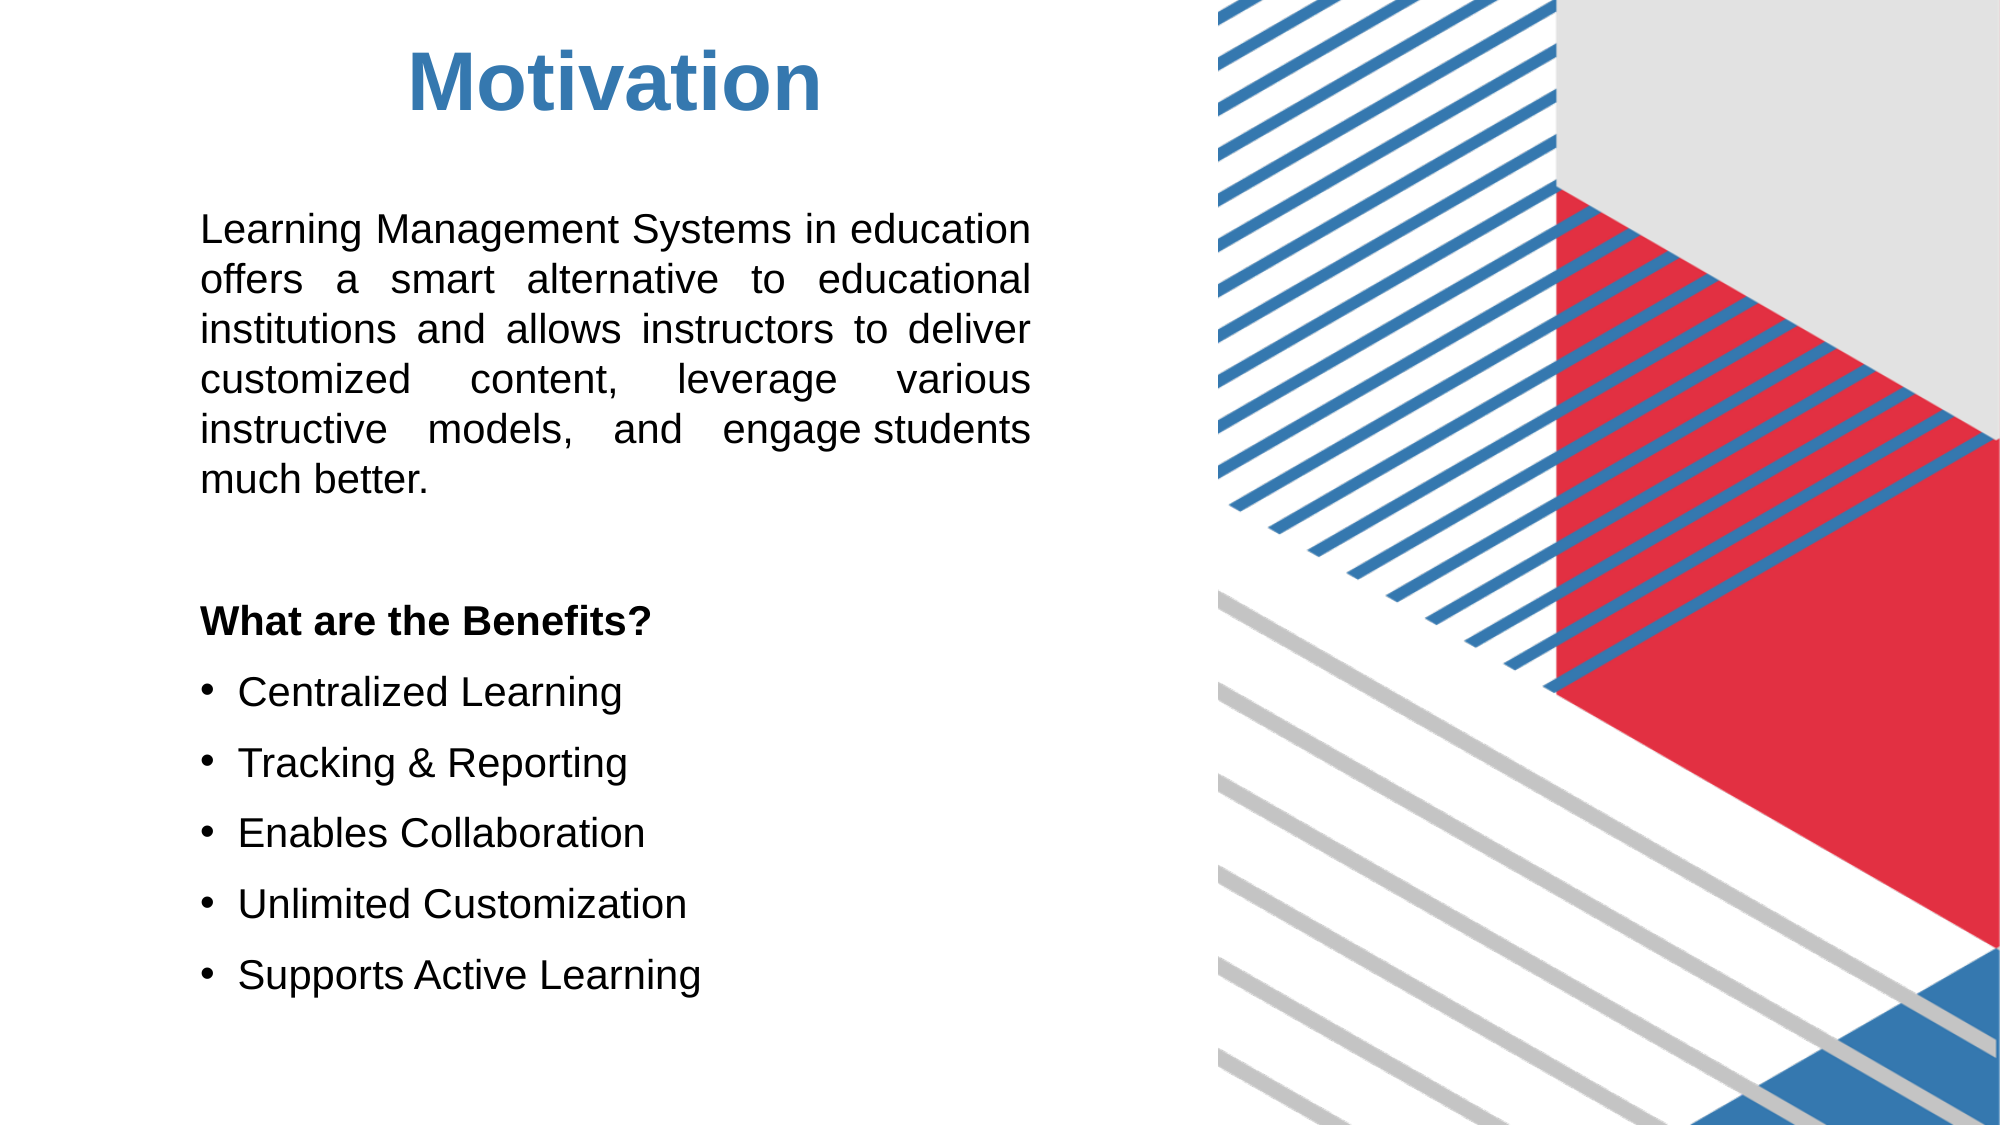

# Motivation
Learning Management Systems in education offers a smart alternative to educational institutions and allows instructors to deliver customized content, leverage various instructive models, and engage students much better.

What are the Benefits?
Centralized Learning
Tracking & Reporting
Enables Collaboration
Unlimited Customization
Supports Active Learning